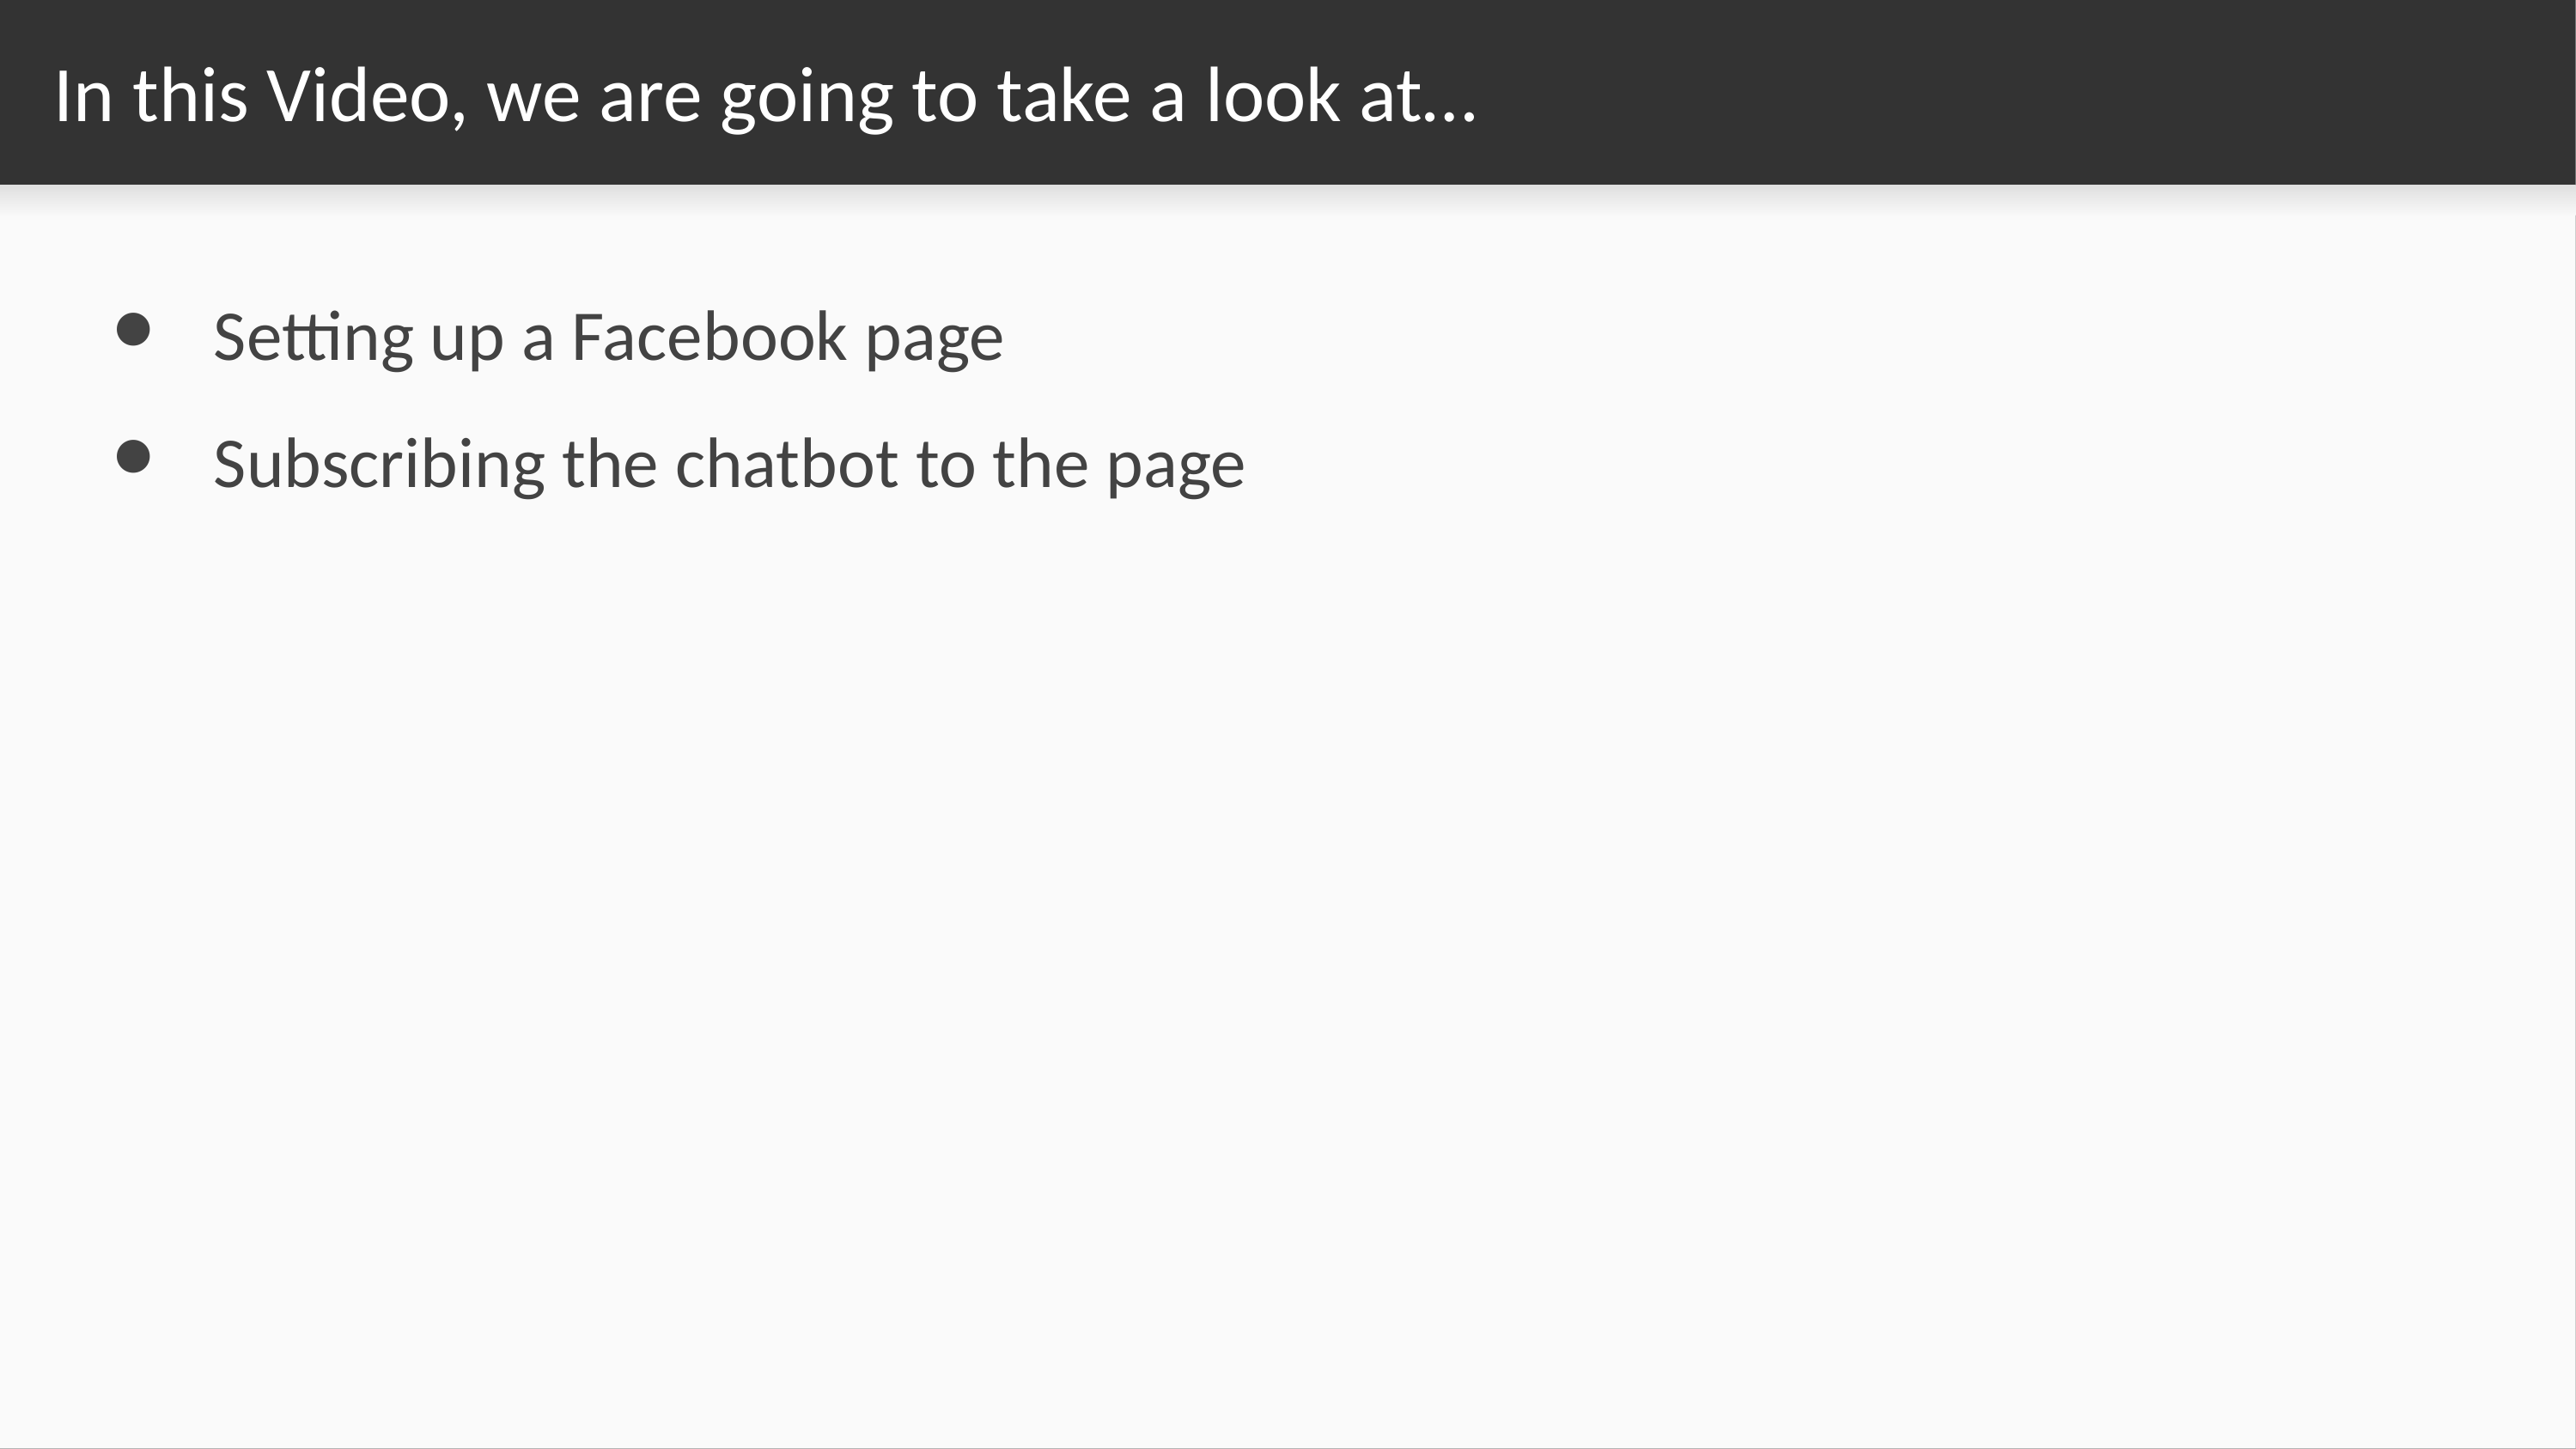

# In this Video, we are going to take a look at…
Setting up a Facebook page
Subscribing the chatbot to the page